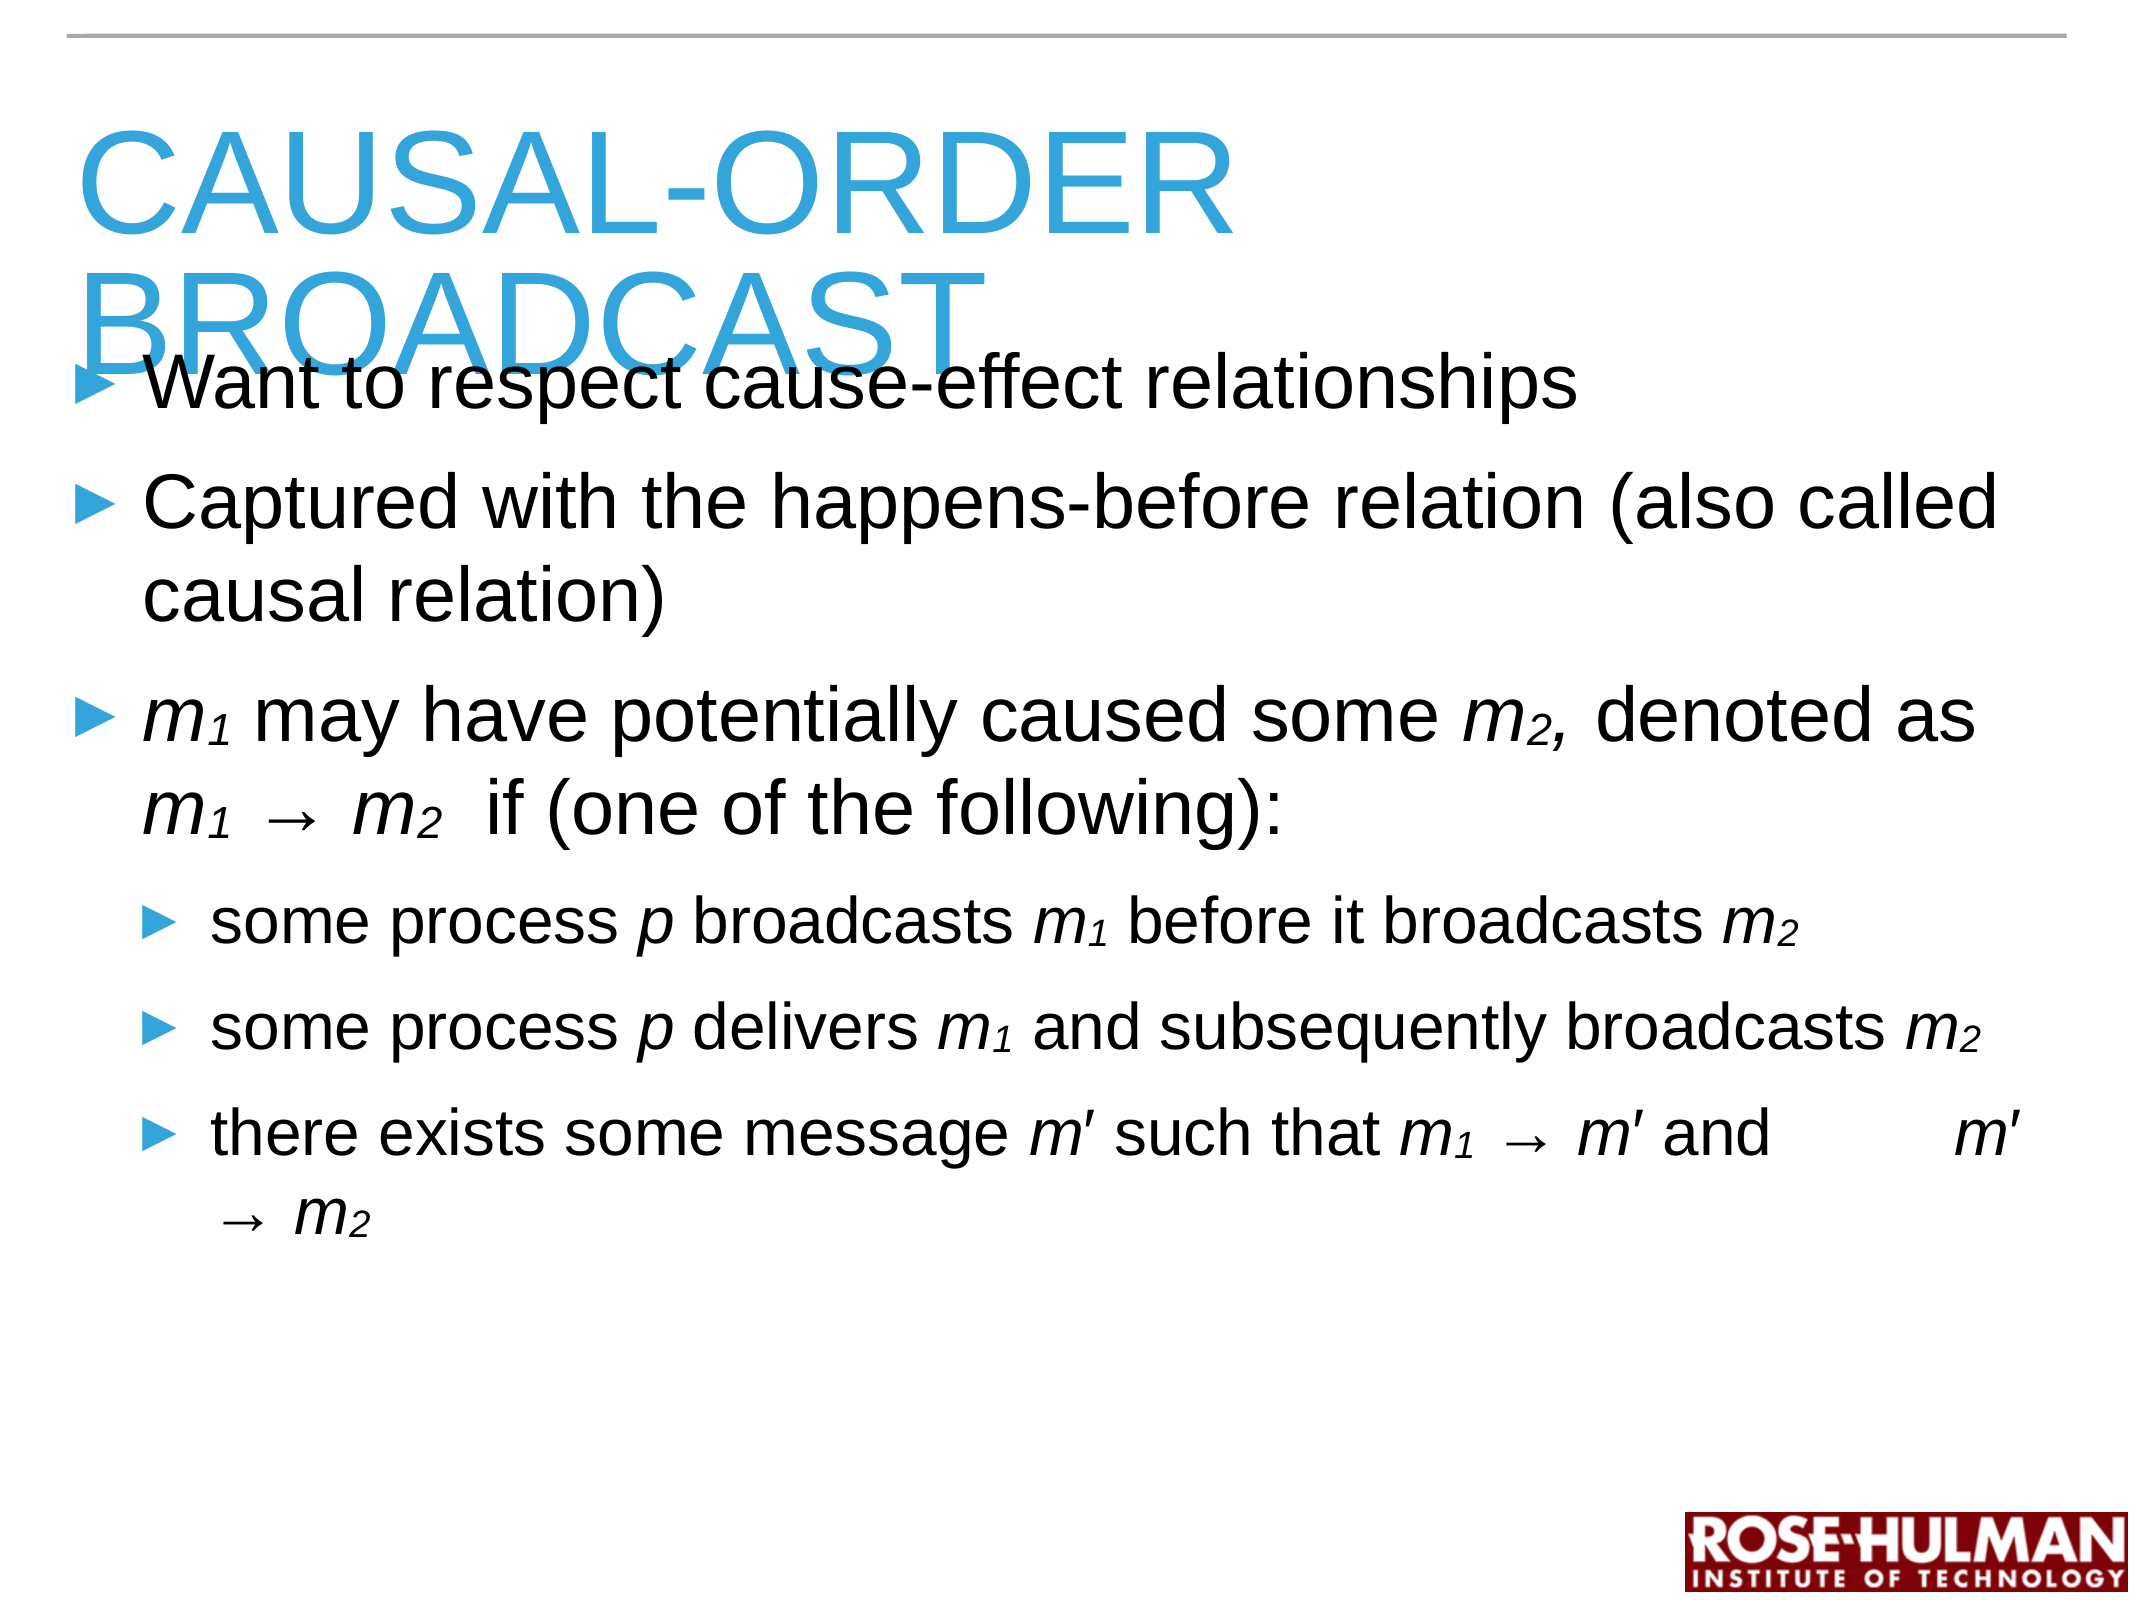

# causal-order broadcast
Want to respect cause-effect relationships
Captured with the happens-before relation (also called causal relation)
m1 may have potentially caused some m2, denoted as m1 → m2  if (one of the following):
some process p broadcasts m1 before it broadcasts m2
some process p delivers m1 and subsequently broadcasts m2
there exists some message m′ such that m1 → m′ and          m′ → m2
50